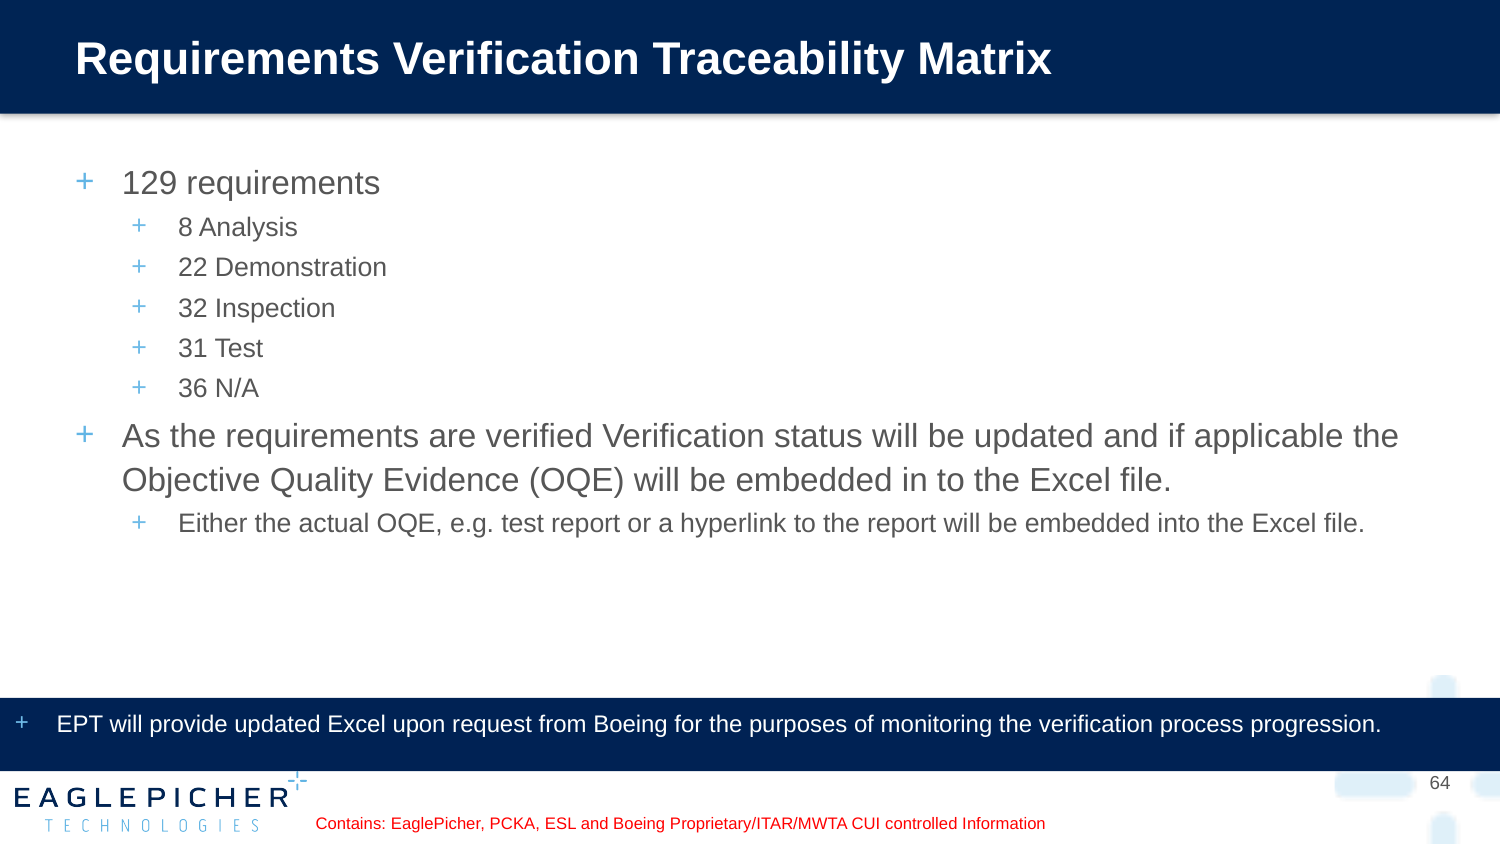

# Requirements Verification Traceability Matrix
129 requirements
8 Analysis
22 Demonstration
32 Inspection
31 Test
36 N/A
As the requirements are verified Verification status will be updated and if applicable the Objective Quality Evidence (OQE) will be embedded in to the Excel file.
Either the actual OQE, e.g. test report or a hyperlink to the report will be embedded into the Excel file.
EPT will provide updated Excel upon request from Boeing for the purposes of monitoring the verification process progression.